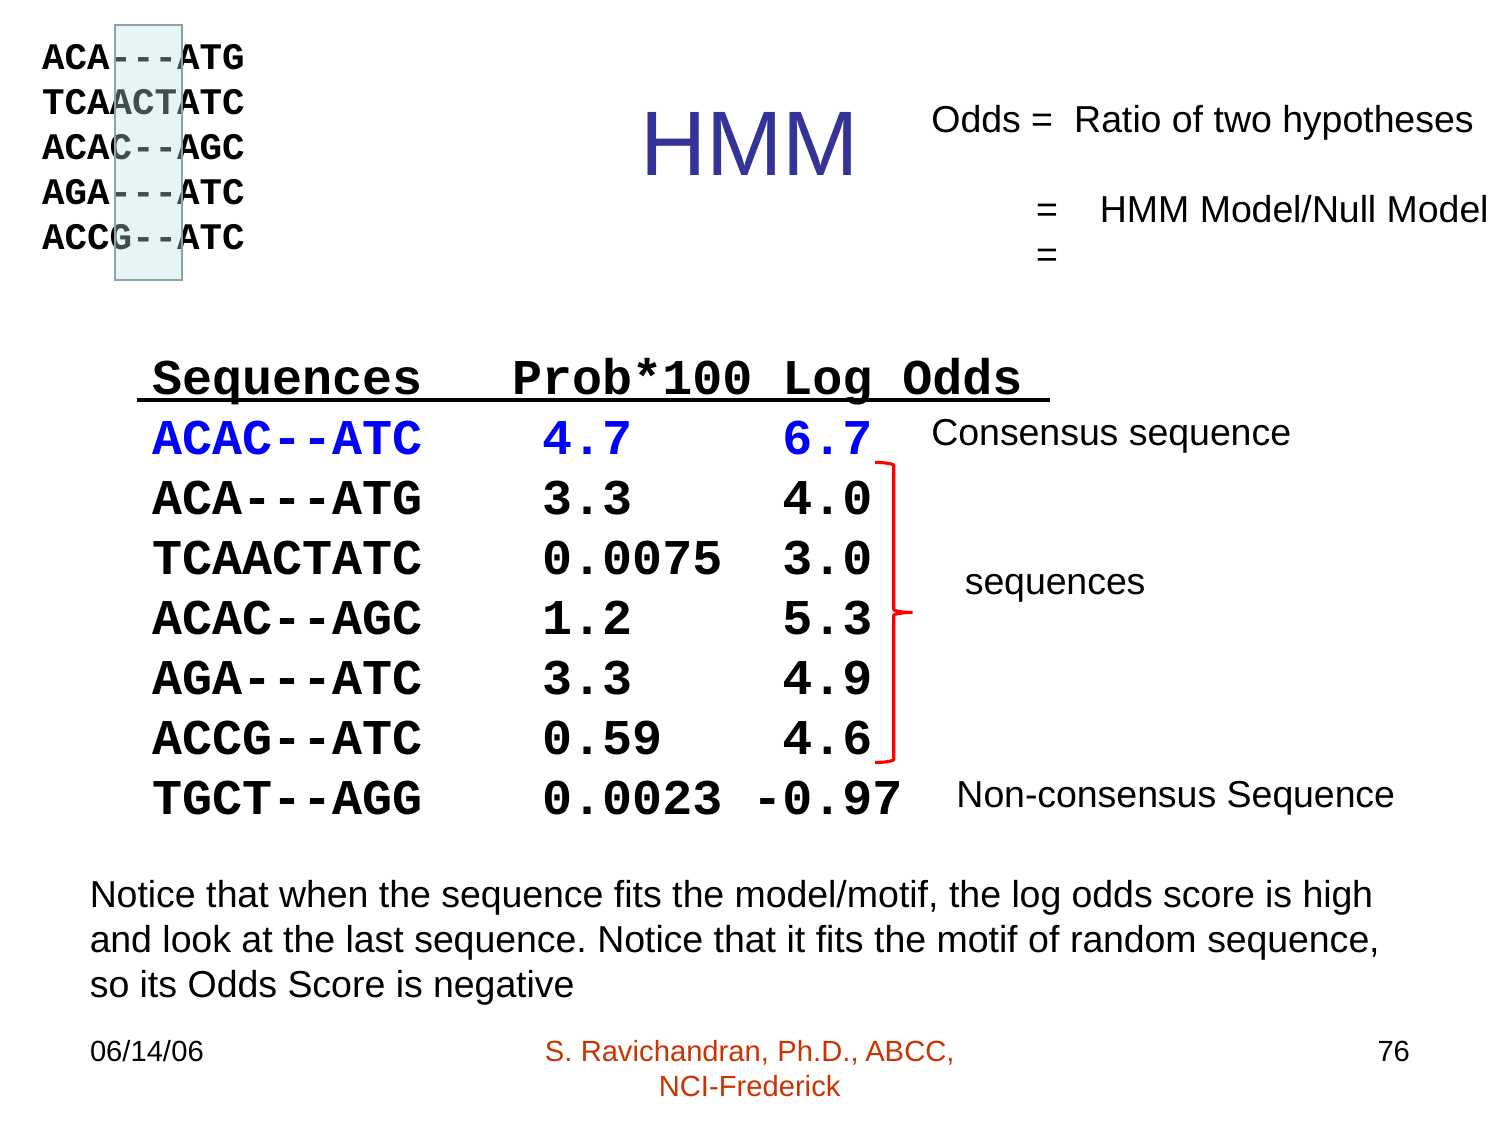

ACA---ATG
TCAACTATC
ACAC--AGC
AGA---ATC
ACCG--ATC

# HMM
Odds =  Ratio of two hypotheses
          =    HMM Model/Null Model
          =
Sequences   Prob*100 Log Odds
ACAC--ATC    4.7     6.7
ACA---ATG    3.3     4.0
TCAACTATC    0.0075  3.0
ACAC--AGC    1.2     5.3
AGA---ATC    3.3     4.9
ACCG--ATC    0.59    4.6
TGCT--AGG    0.0023 -0.97
Consensus sequence

sequences
Non-consensus Sequence
Notice that when the sequence fits the model/motif, the log odds score is high
and look at the last sequence. Notice that it fits the motif of random sequence, so its Odds Score is negative
06/14/06
S. Ravichandran, Ph.D., ABCC, NCI-Frederick
76